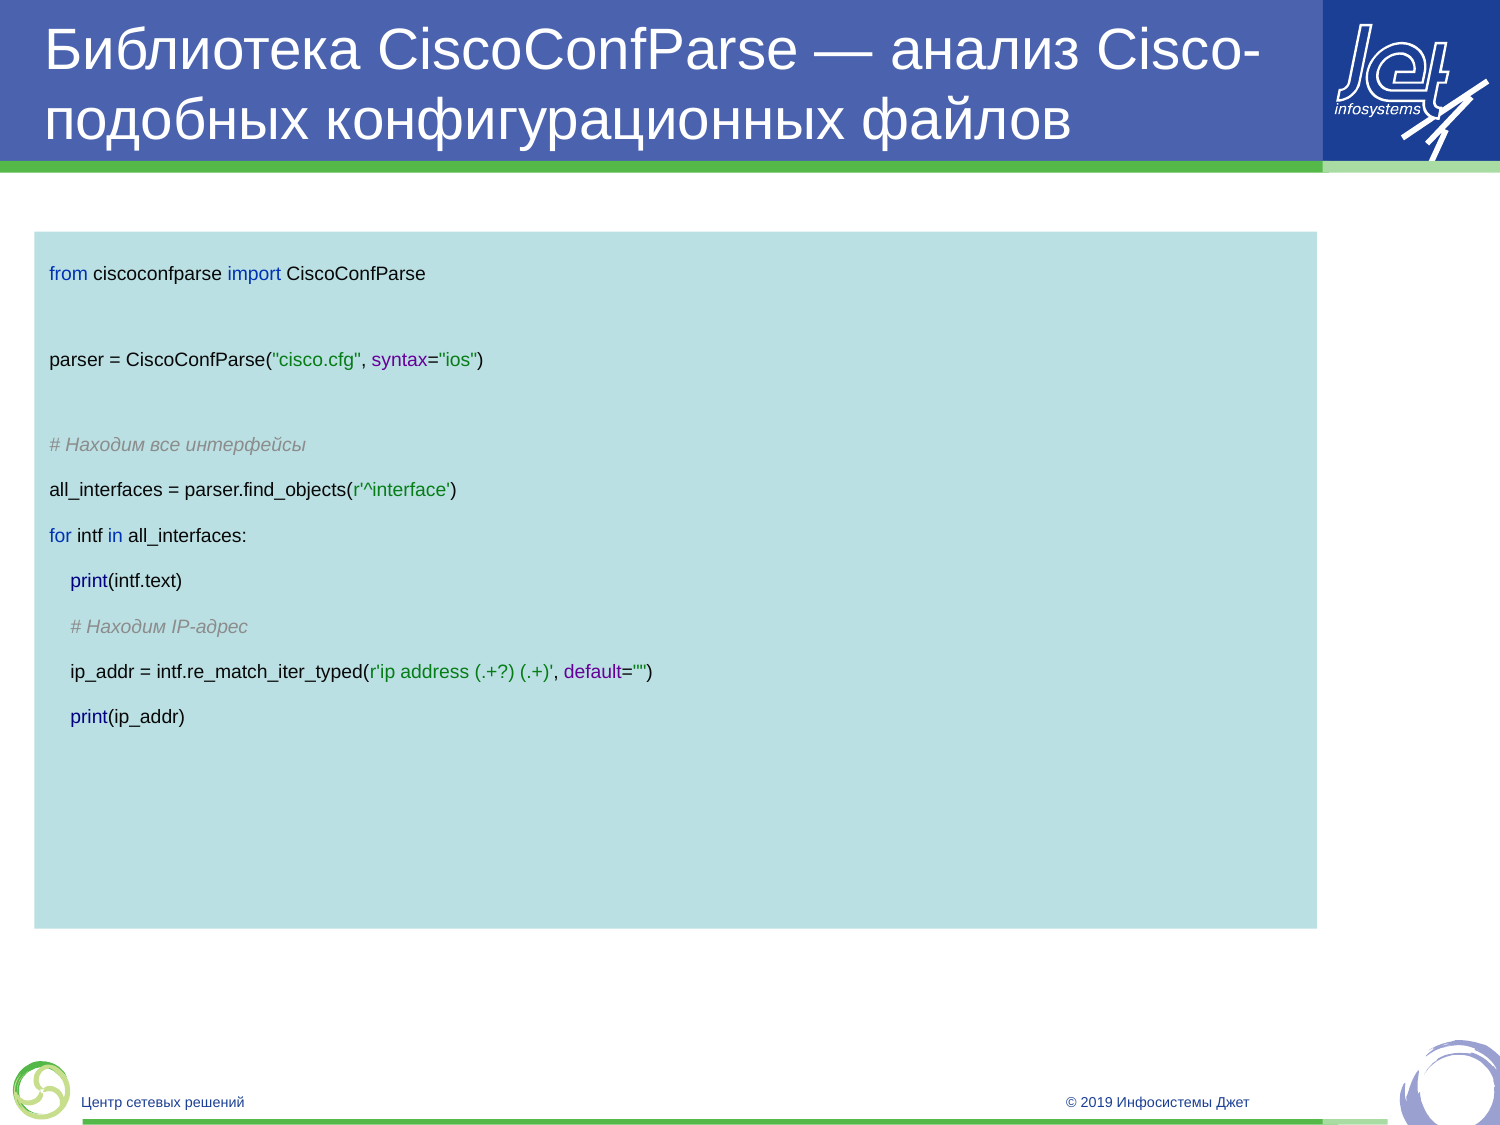

# Библиотека CiscoConfParse — анализ Cisco-подобных конфигурационных файлов
from ciscoconfparse import CiscoConfParse
parser = CiscoConfParse("cisco.cfg", syntax="ios")
# Находим все интерфейсы
all_interfaces = parser.find_objects(r'^interface')
for intf in all_interfaces:
    print(intf.text)
    # Находим IP-адрес
    ip_addr = intf.re_match_iter_typed(r'ip address (.+?) (.+)', default="")
    print(ip_addr)